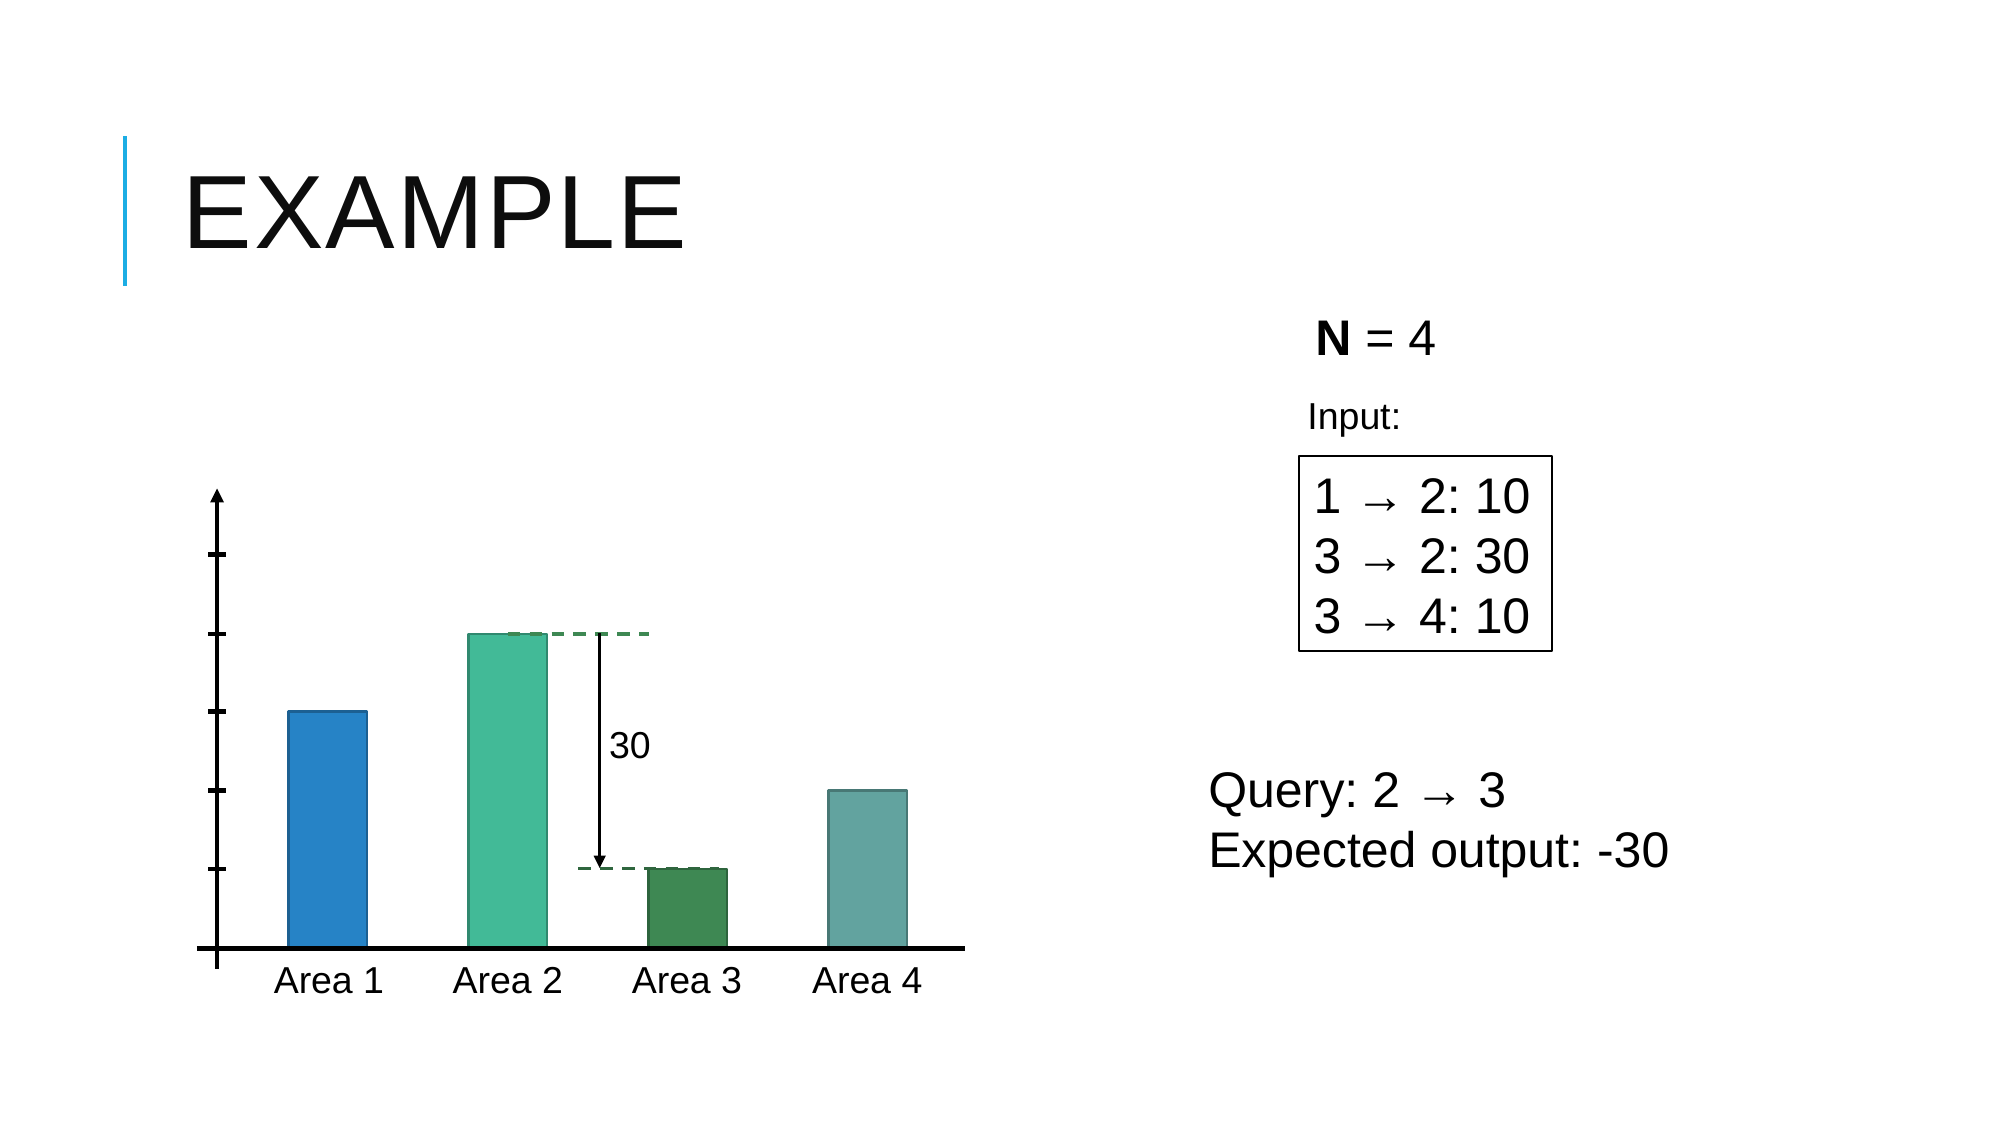

# Example
N = 4
Input:
1 → 2: 10
3 → 2: 30
3 → 4: 10

30
Query: 2 → 3
Expected output: -30

Area 1
Area 2
Area 3
Area 4